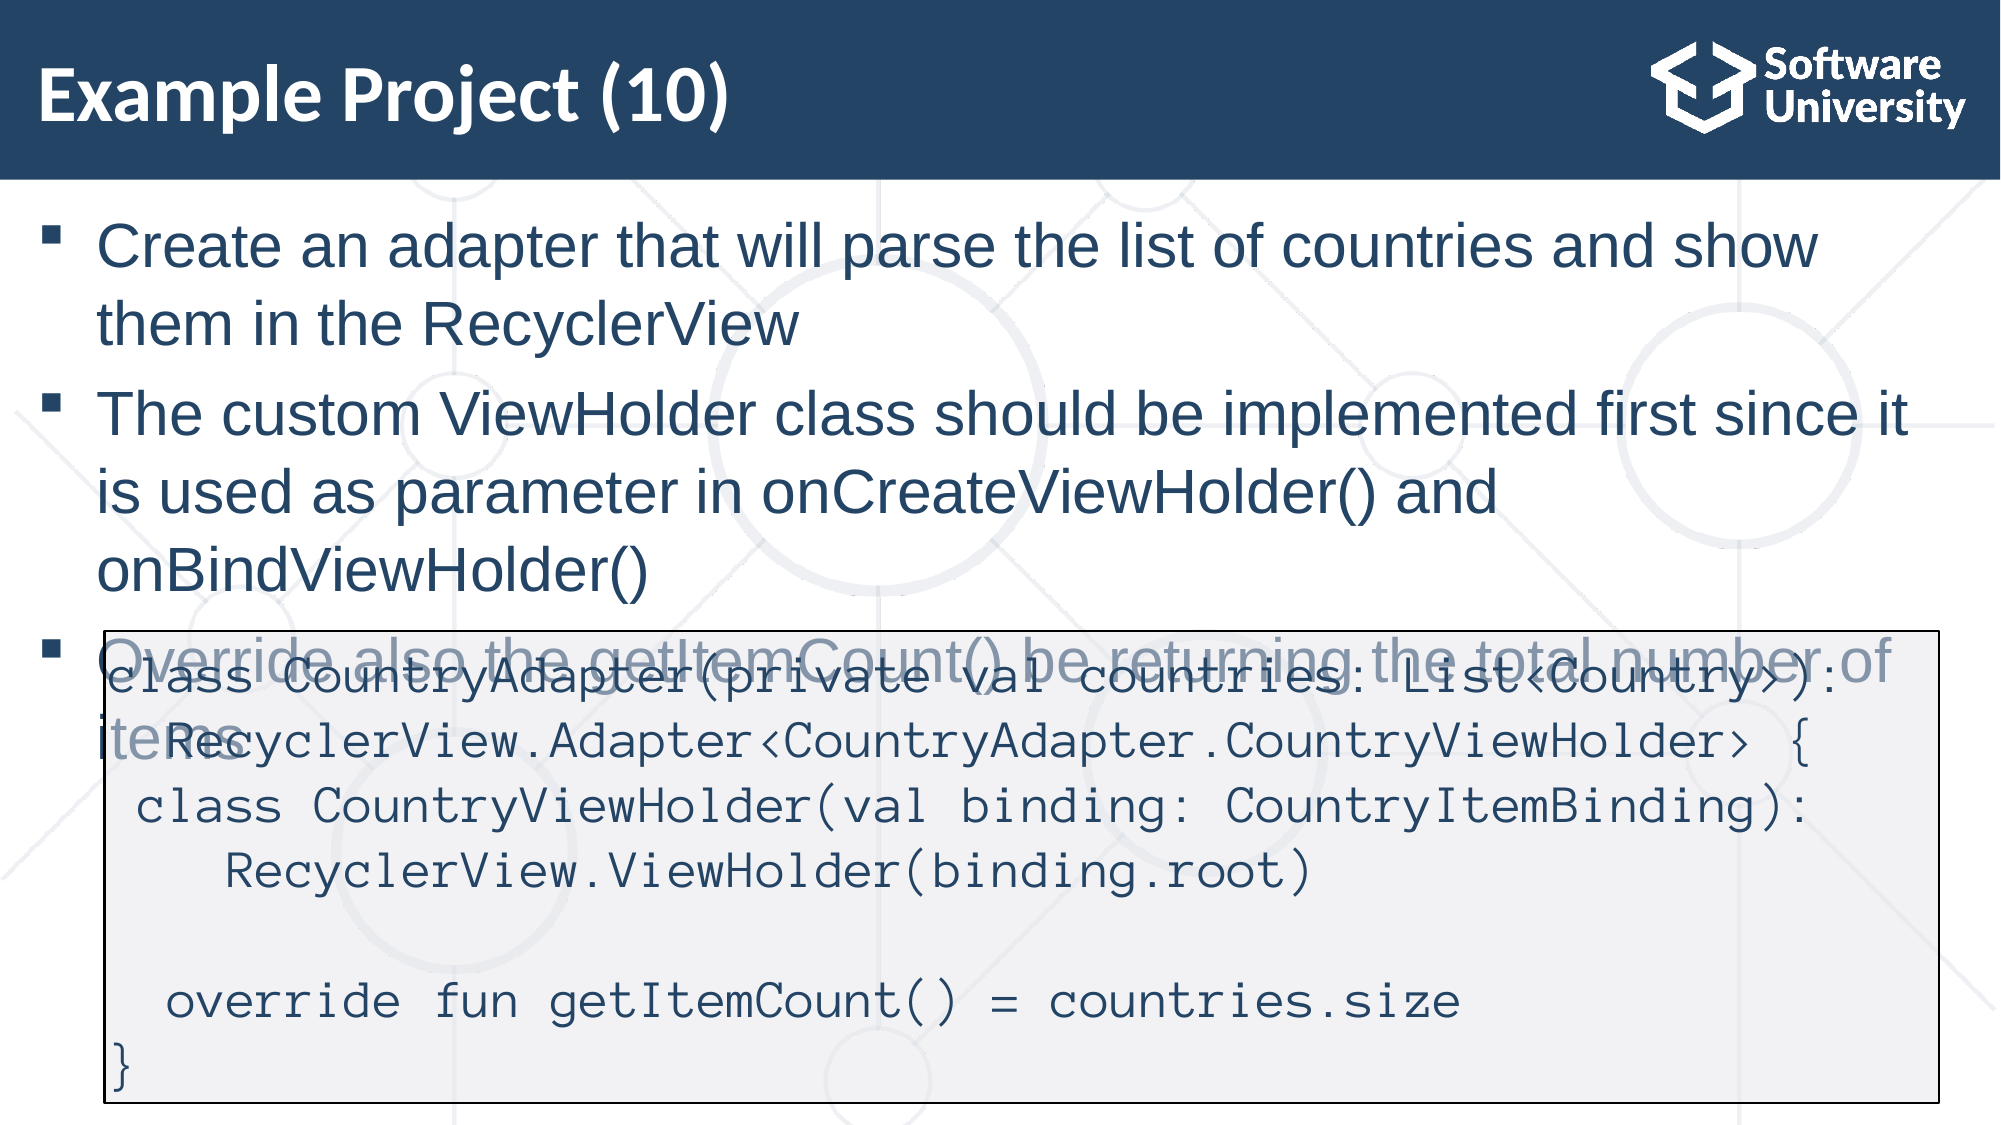

# Example Project (10)
Create an adapter that will parse the list of countries and show them in the RecyclerView
The custom ViewHolder class should be implemented first since it is used as parameter in onCreateViewHolder() and onBindViewHolder()
Override also the getItemCount() be returning the total number of items

class CountryAdapter(private val countries: List<Country>):
  RecyclerView.Adapter<CountryAdapter.CountryViewHolder> {
 class CountryViewHolder(val binding: CountryItemBinding):
    RecyclerView.ViewHolder(binding.root)

  override fun getItemCount() = countries.size
}